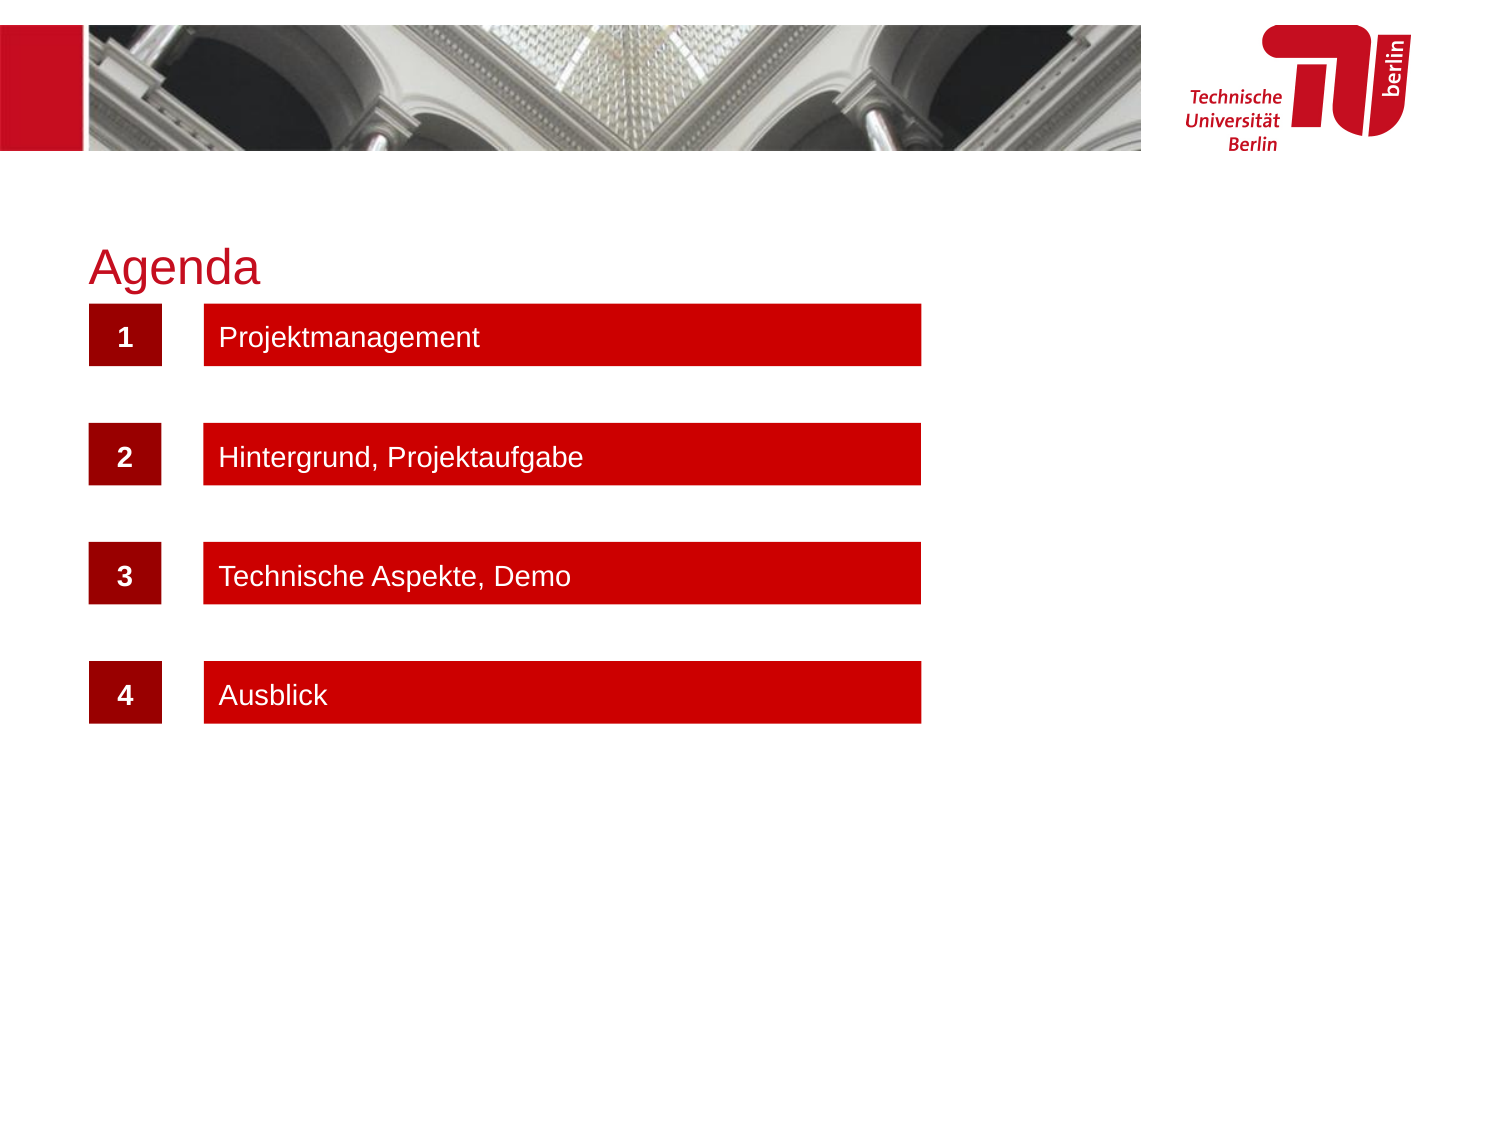

# Agenda
1
Projektmanagement
2
Hintergrund, Projektaufgabe

3
Technische Aspekte, Demo
4
Ausblick